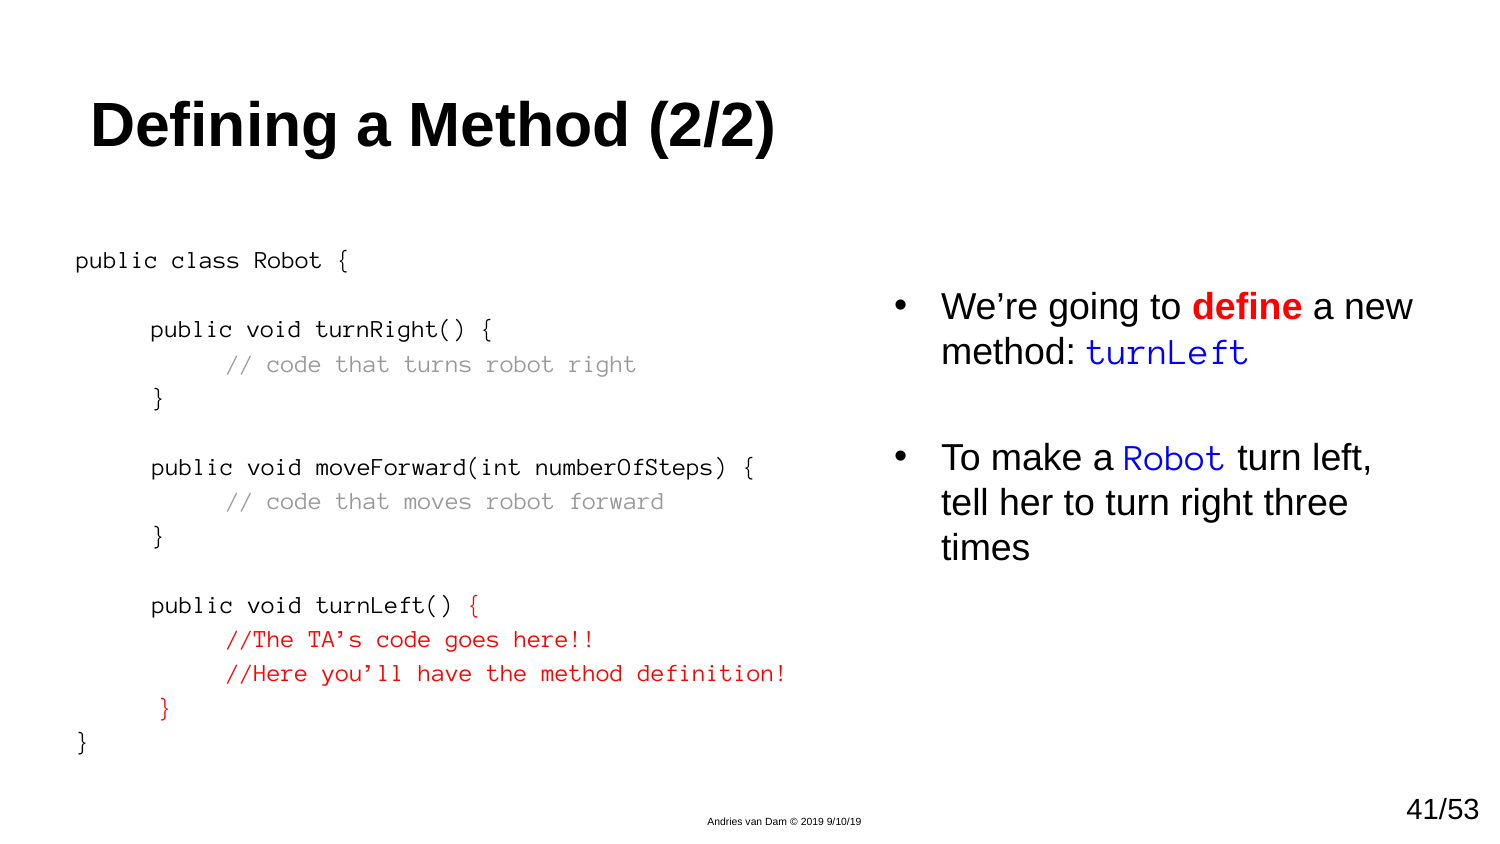

# Defining a Method (2/2)

We’re going to define a new method: turnLeft

To make a Robot turn left, tell her to turn right three times
public class Robot {

public void turnRight() {
	// code that turns robot right
}

public void moveForward(int numberOfSteps) {
	// code that moves robot forward
}

public void turnLeft() {
	//The TA’s code goes here!!
	//Here you’ll have the method definition!
      }
}